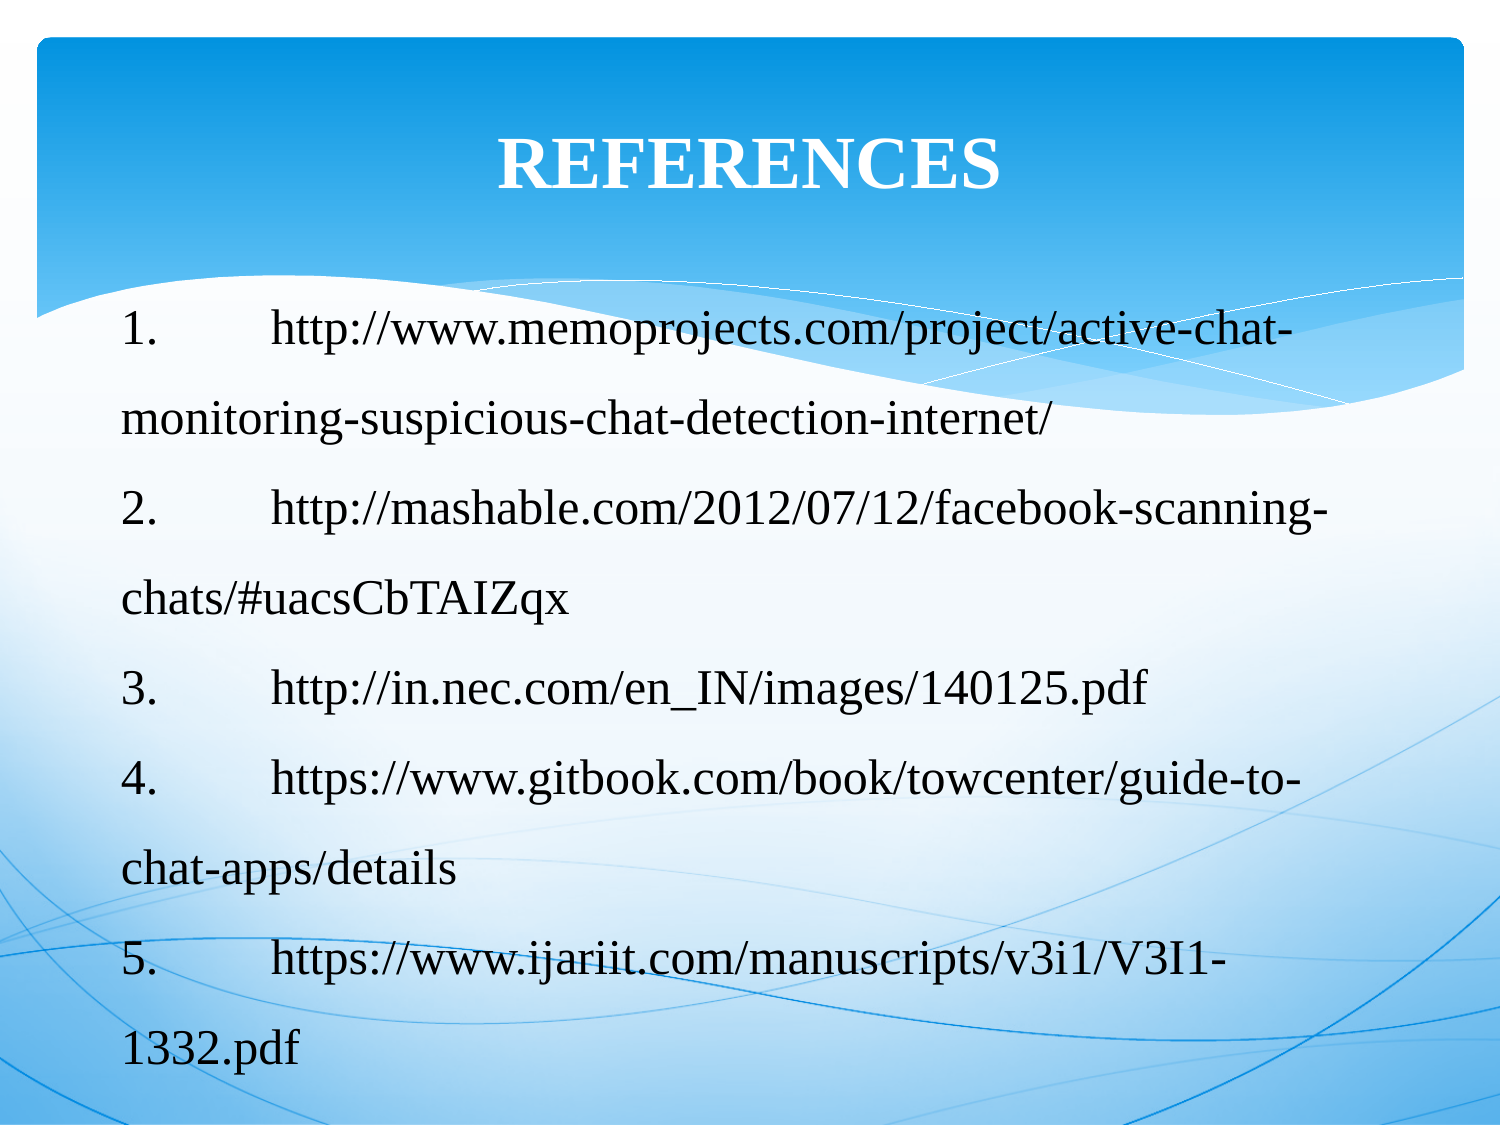

# REFERENCES

1.	http://www.memoprojects.com/project/active-chat-monitoring-suspicious-chat-detection-internet/
2.	http://mashable.com/2012/07/12/facebook-scanning-chats/#uacsCbTAIZqx
3.	http://in.nec.com/en_IN/images/140125.pdf
4.	https://www.gitbook.com/book/towcenter/guide-to-chat-apps/details
5.	https://www.ijariit.com/manuscripts/v3i1/V3I1-1332.pdf